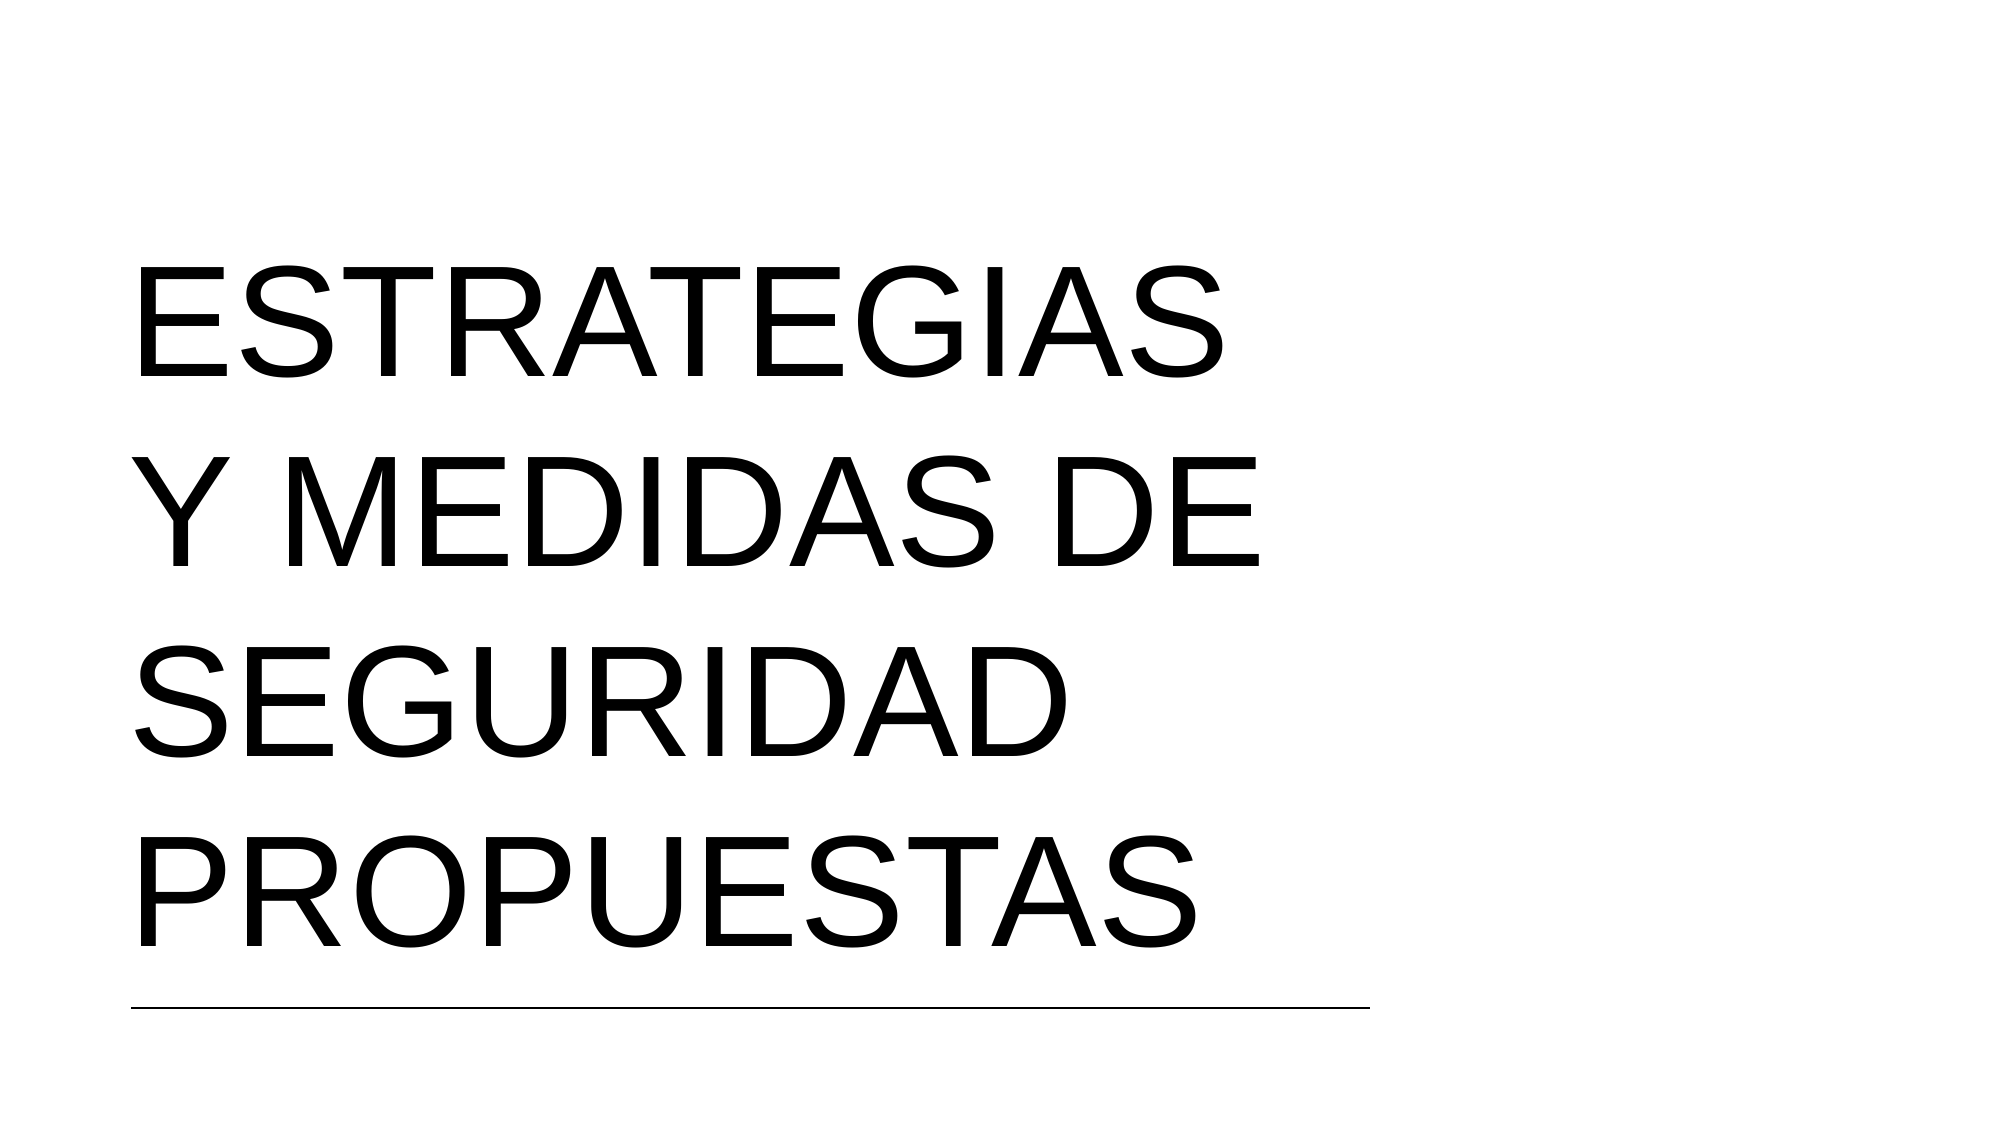

# Estrategias y medidas de seguridad propuestas